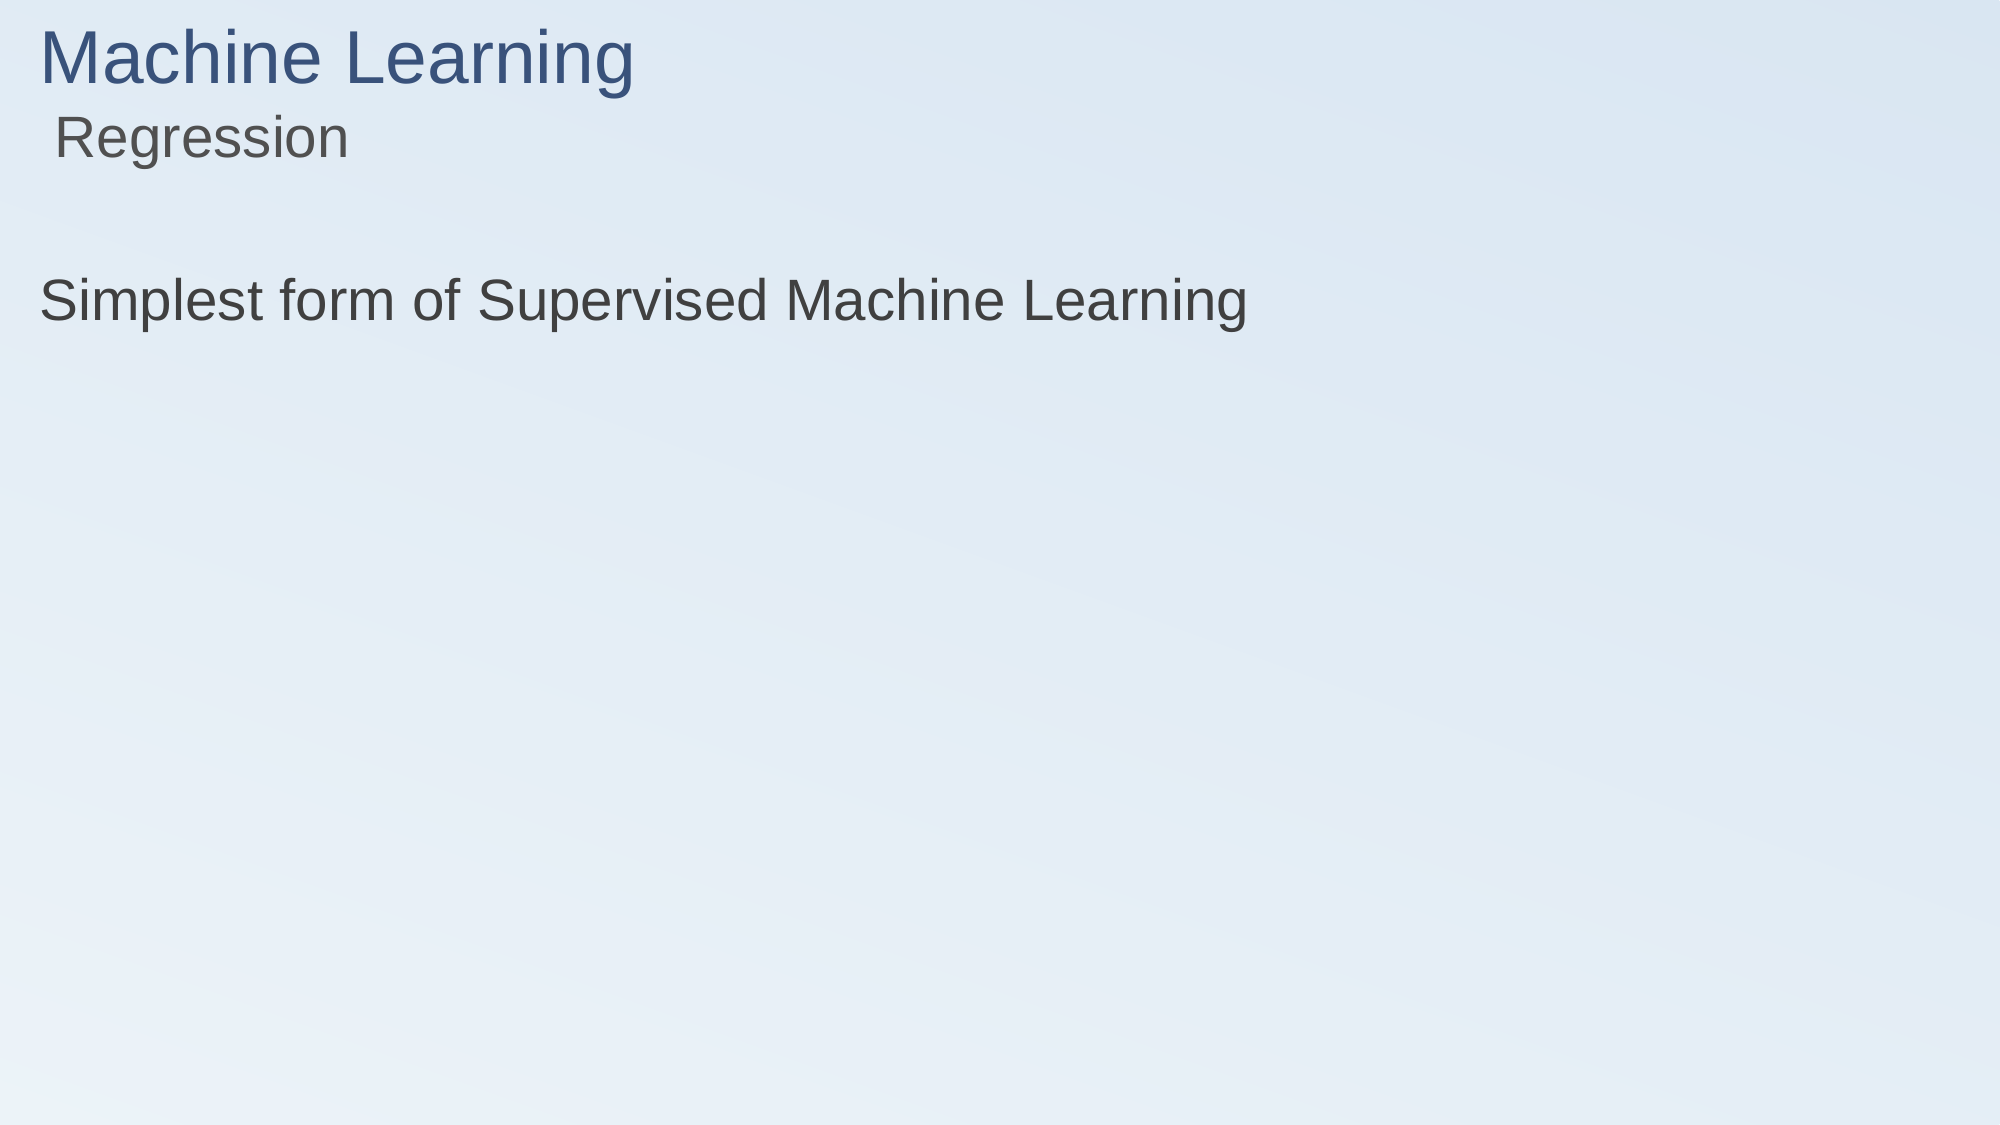

# Machine Learning
Regression

Simplest form of Supervised Machine Learning